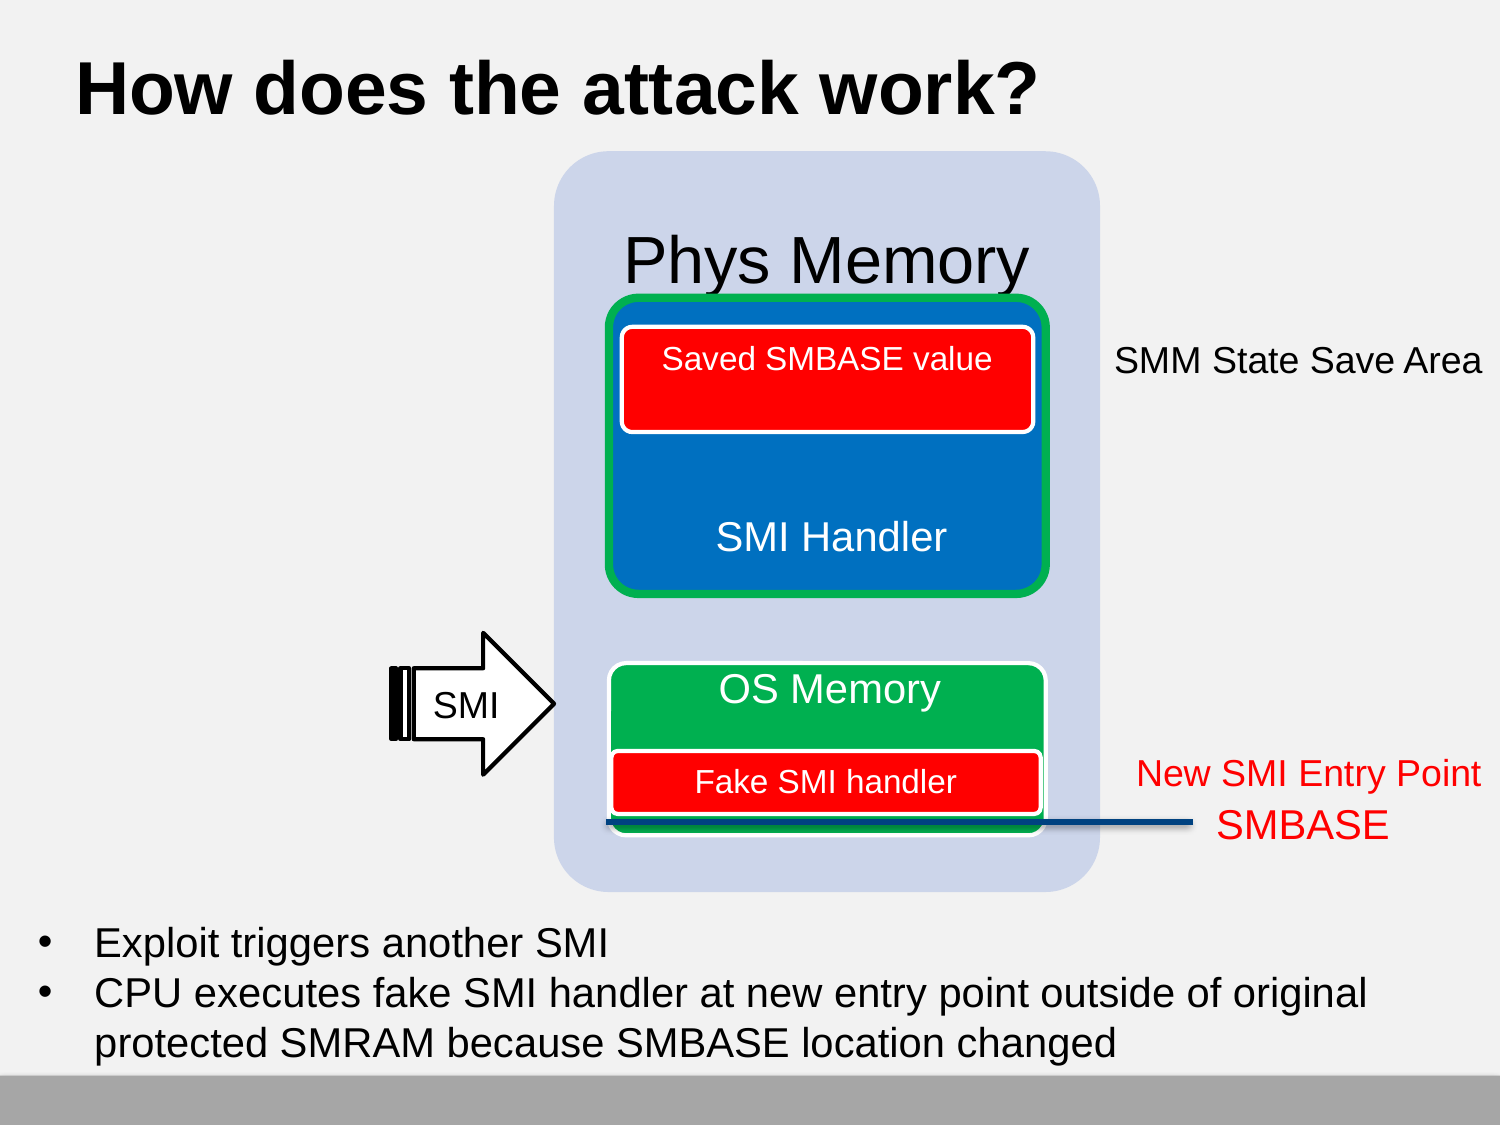

# How does the attack work?
Phys Memory

SMI Handler
OS Memory

Saved SMBASE value
SMM State Save Area
SMI
New SMI Entry Point
Fake SMI handler
SMBASE
Exploit triggers another SMI
CPU executes fake SMI handler at new entry point outside of original protected SMRAM because SMBASE location changed